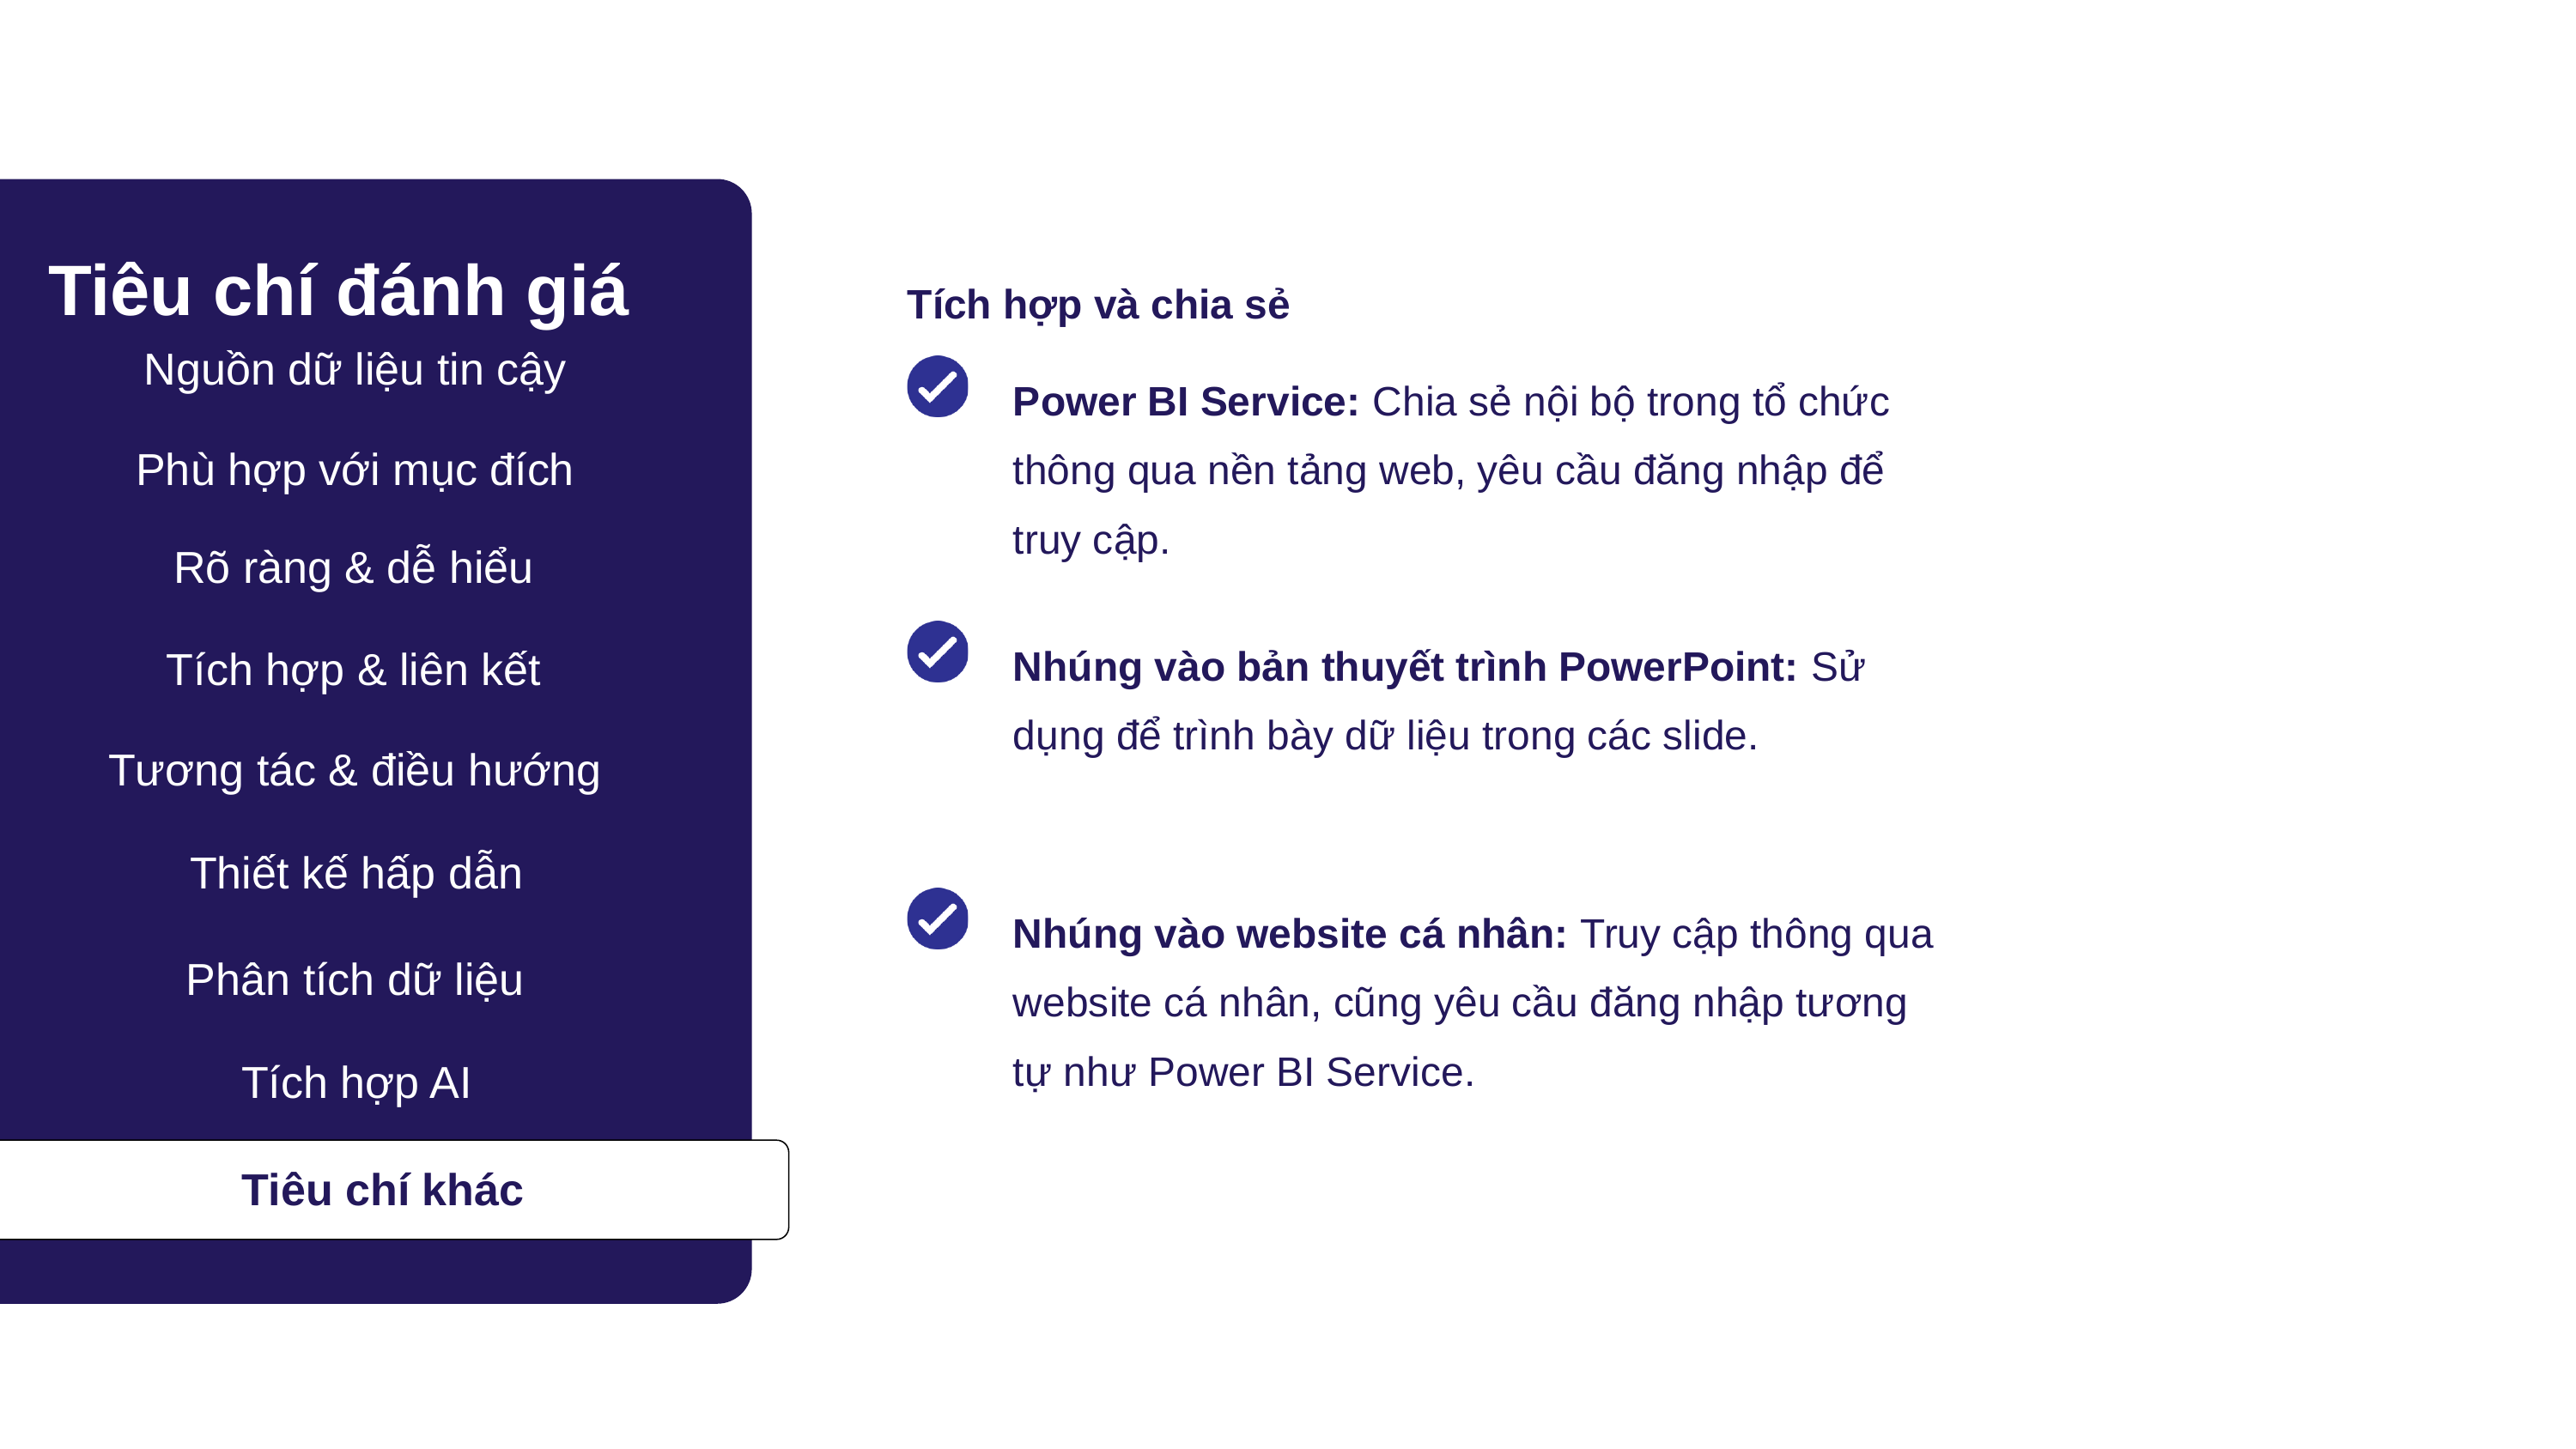

a
Tiêu chí đánh giá
Tích hợp và chia sẻ

Nguồn dữ liệu tin cậy
Power BI Service: Chia sẻ nội bộ trong tổ chức thông qua nền tảng web, yêu cầu đăng nhập để truy cập.

Phù hợp với mục đích

Rõ ràng & dễ hiểu

Tích hợp & liên kết
Nhúng vào bản thuyết trình PowerPoint: Sử dụng để trình bày dữ liệu trong các slide.

Tương tác & điều hướng

Thiết kế hấp dẫn
Nhúng vào website cá nhân: Truy cập thông qua website cá nhân, cũng yêu cầu đăng nhập tương tự như Power BI Service.

Phân tích dữ liệu

Tích hợp AI

Tiêu chí khác